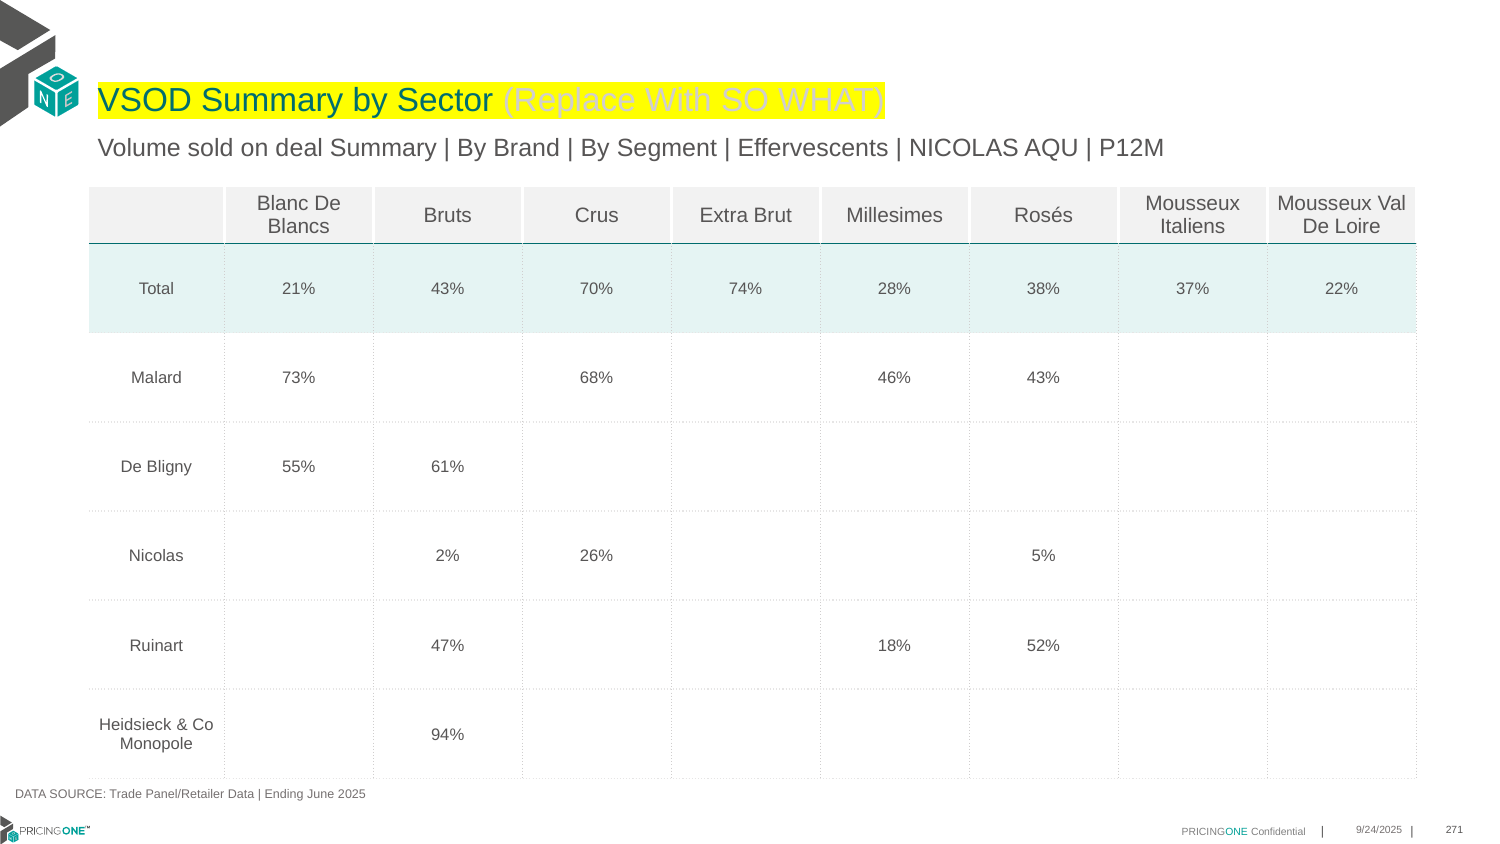

# VSOD Summary by Sector (Replace With SO WHAT)
Volume sold on deal Summary | By Brand | By Segment | Effervescents | NICOLAS AQU | P12M
|  | Blanc De Blancs | Bruts | Crus | Extra Brut | Millesimes | Rosés | Mousseux Italiens | Mousseux Val De Loire |
| --- | --- | --- | --- | --- | --- | --- | --- | --- |
| Total | 21% | 43% | 70% | 74% | 28% | 38% | 37% | 22% |
| Malard | 73% |  | 68% |  | 46% | 43% |  |  |
| De Bligny | 55% | 61% |  |  |  |  |  |  |
| Nicolas |  | 2% | 26% |  |  | 5% |  |  |
| Ruinart |  | 47% |  |  | 18% | 52% |  |  |
| Heidsieck & Co Monopole |  | 94% |  |  |  |  |  |  |
DATA SOURCE: Trade Panel/Retailer Data | Ending June 2025

9/24/2025
271